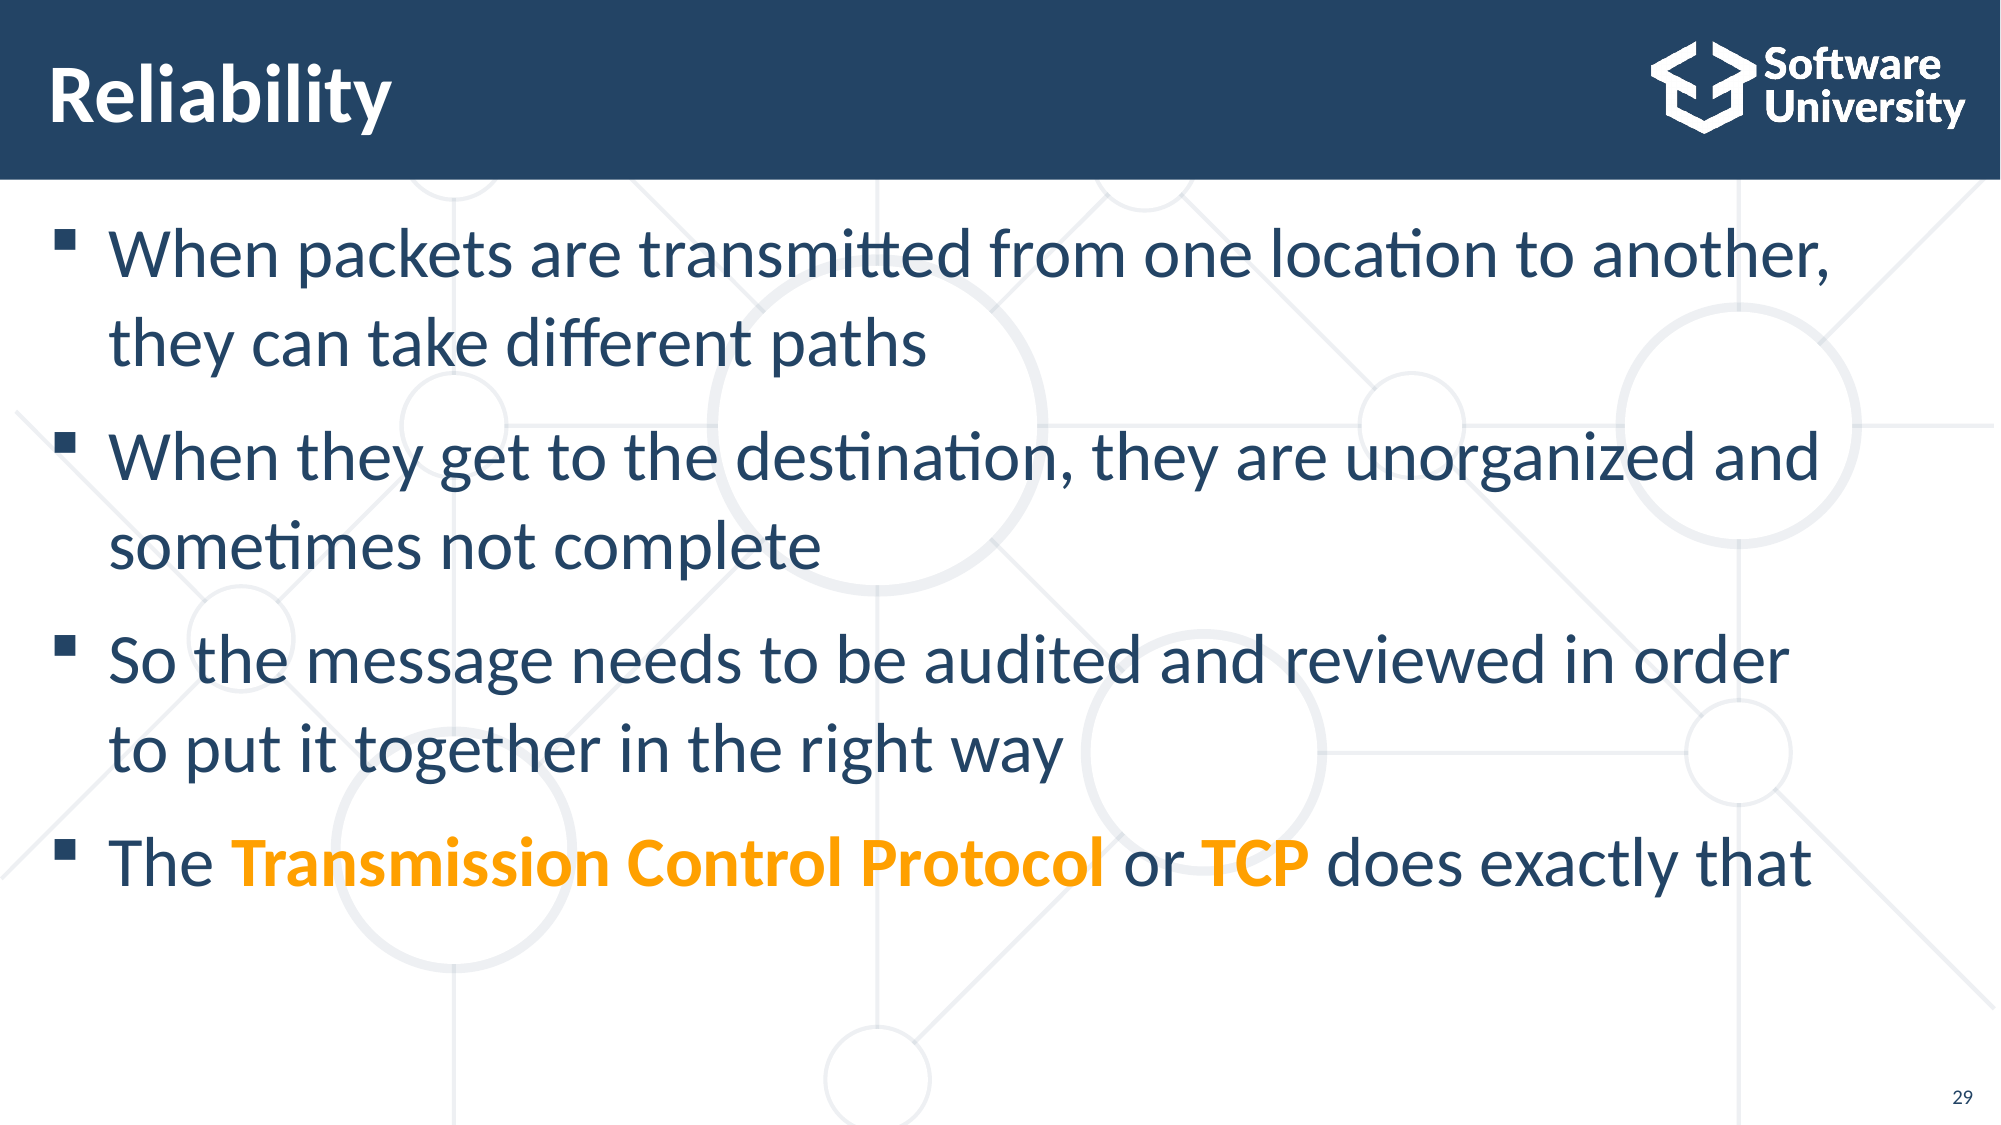

# Reliability
When packets are transmitted from one location to another,
they can take different paths
When they get to the destination, they are unorganized and
sometimes not complete
So the message needs to be audited and reviewed in order
to put it together in the right way
The Transmission Control Protocol or TCP does exactly that
29